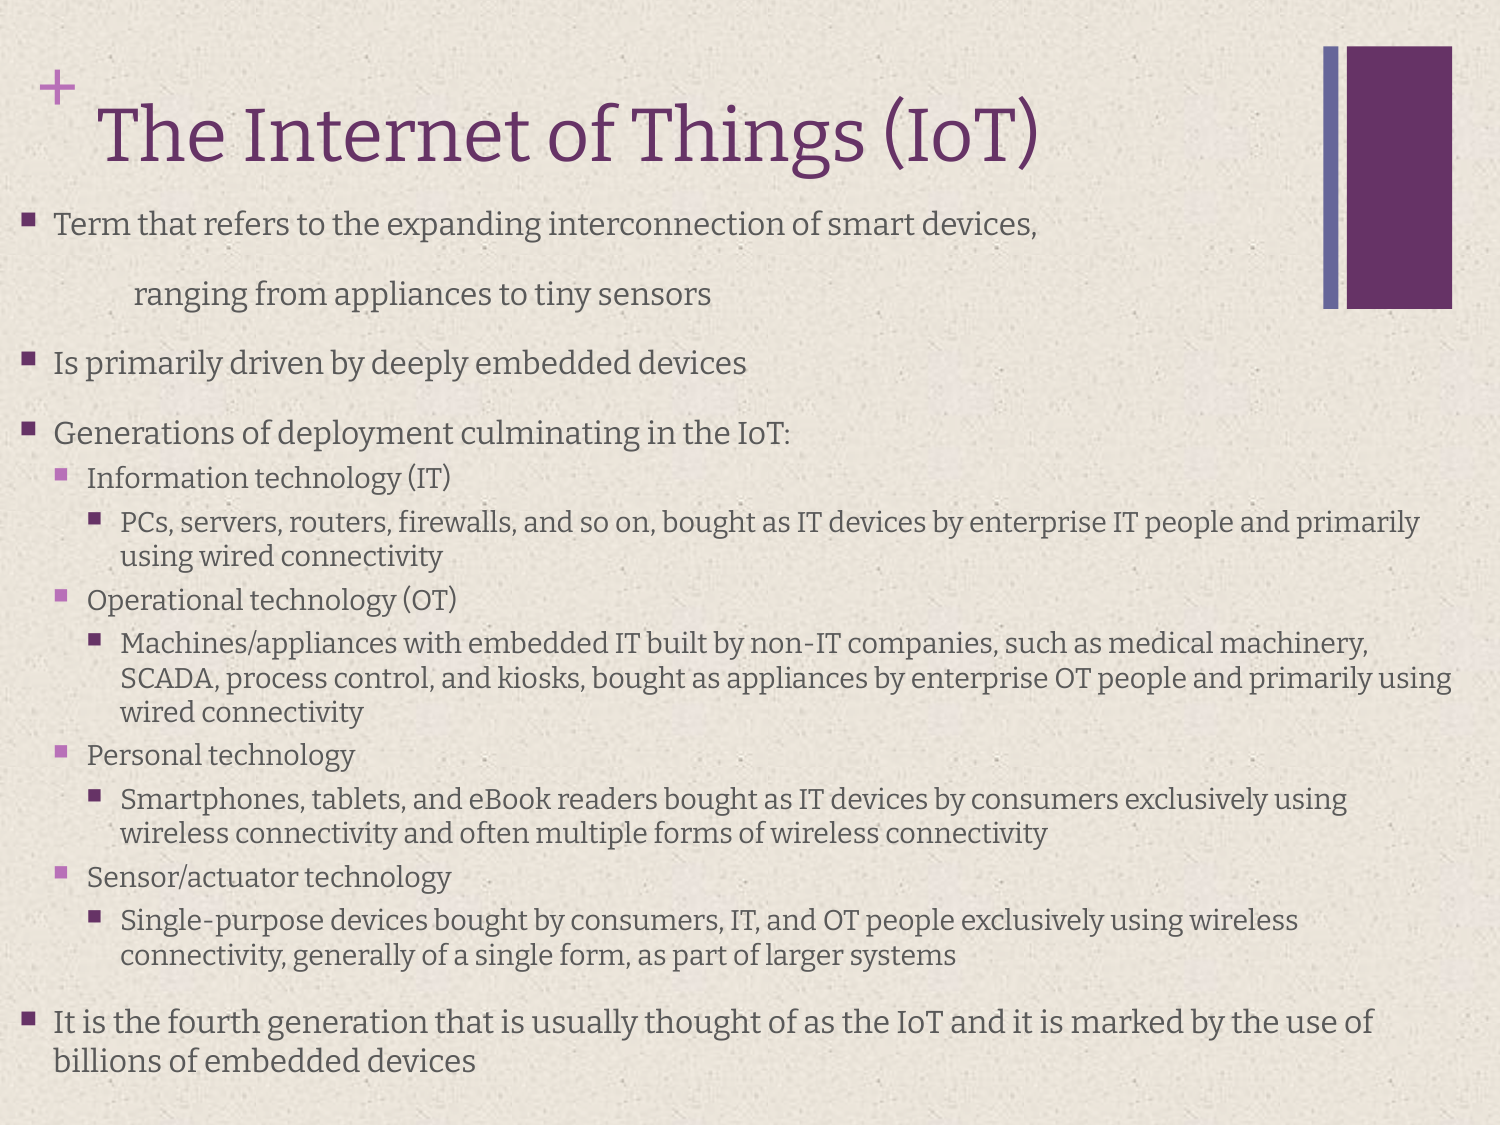

# The Internet of Things (IoT)
Term that refers to the expanding interconnection of smart devices,
	ranging from appliances to tiny sensors
Is primarily driven by deeply embedded devices
Generations of deployment culminating in the IoT:
Information technology (IT)
PCs, servers, routers, firewalls, and so on, bought as IT devices by enterprise IT people and primarily using wired connectivity
Operational technology (OT)
Machines/appliances with embedded IT built by non-IT companies, such as medical machinery, SCADA, process control, and kiosks, bought as appliances by enterprise OT people and primarily using wired connectivity
Personal technology
Smartphones, tablets, and eBook readers bought as IT devices by consumers exclusively using wireless connectivity and often multiple forms of wireless connectivity
Sensor/actuator technology
Single-purpose devices bought by consumers, IT, and OT people exclusively using wireless connectivity, generally of a single form, as part of larger systems
It is the fourth generation that is usually thought of as the IoT and it is marked by the use of billions of embedded devices